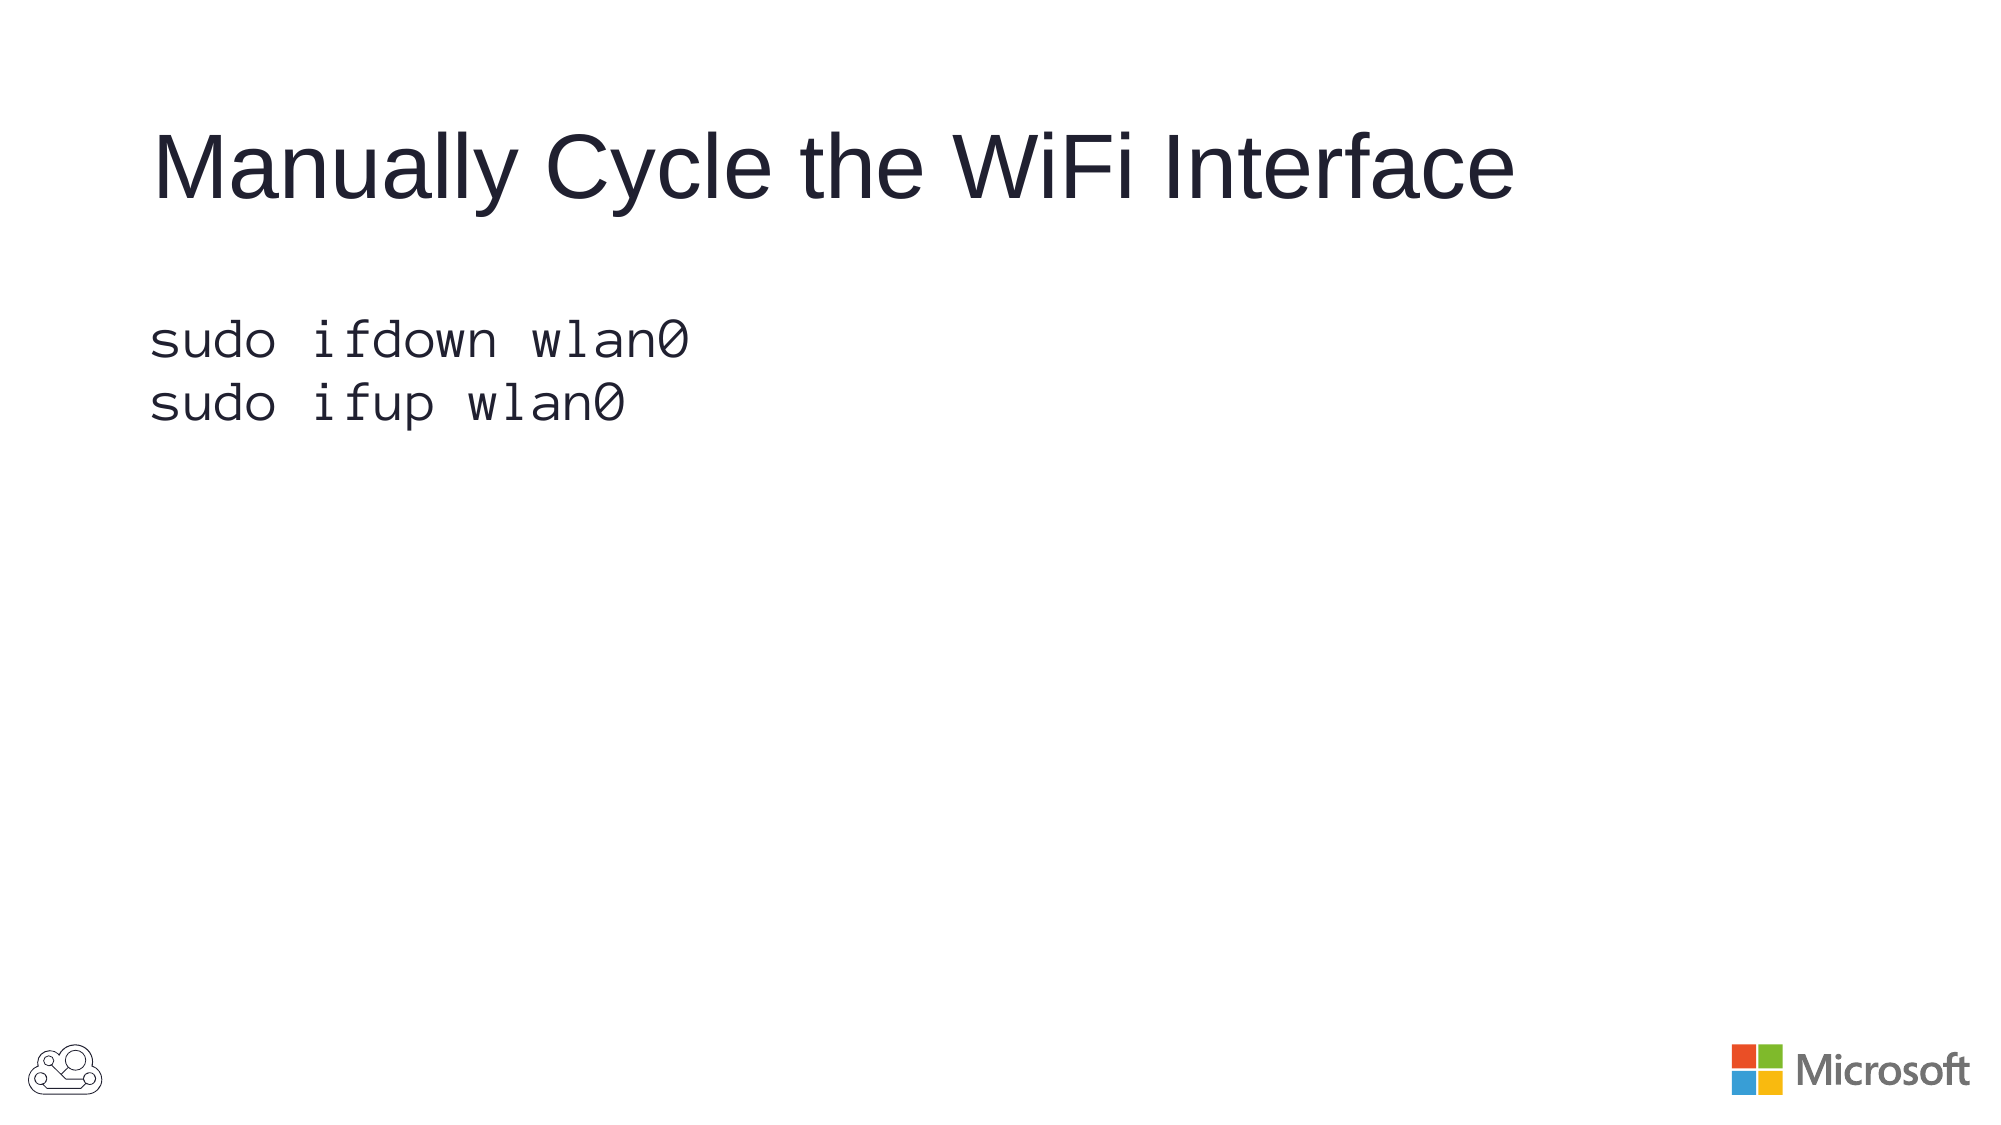

# Manually Cycle the WiFi Interface
sudo ifdown wlan0
sudo ifup wlan0